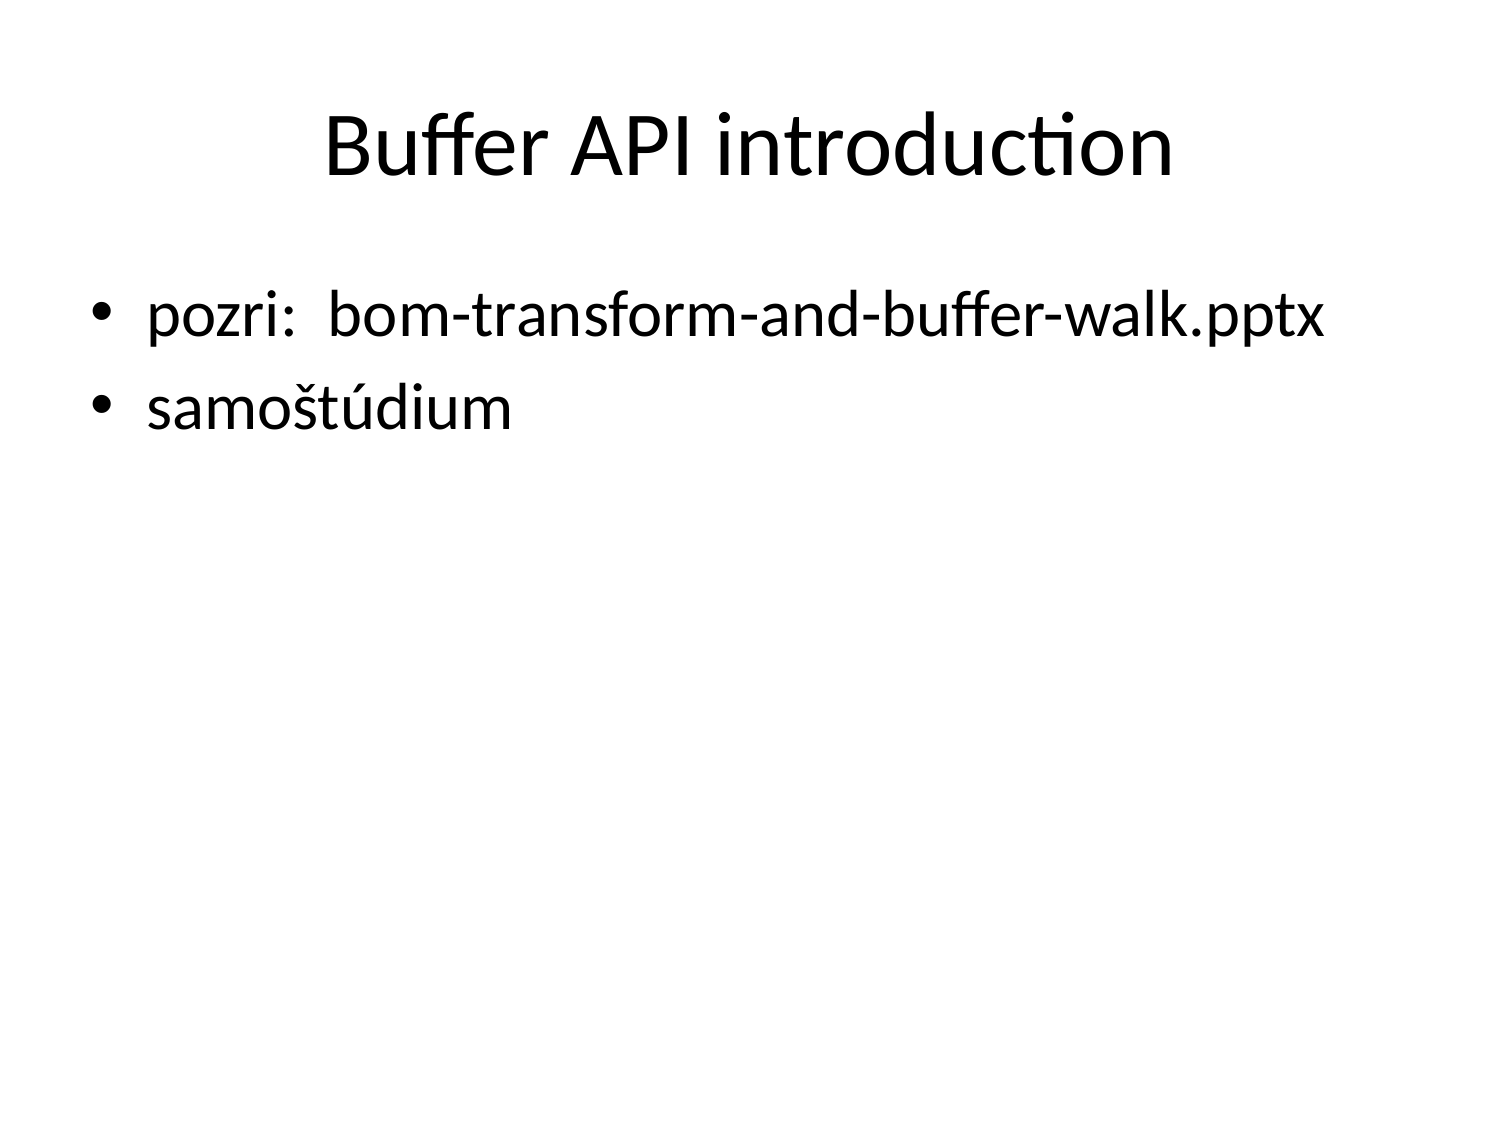

# Buffer API introduction
pozri:  bom-transform-and-buffer-walk.pptx
samoštúdium